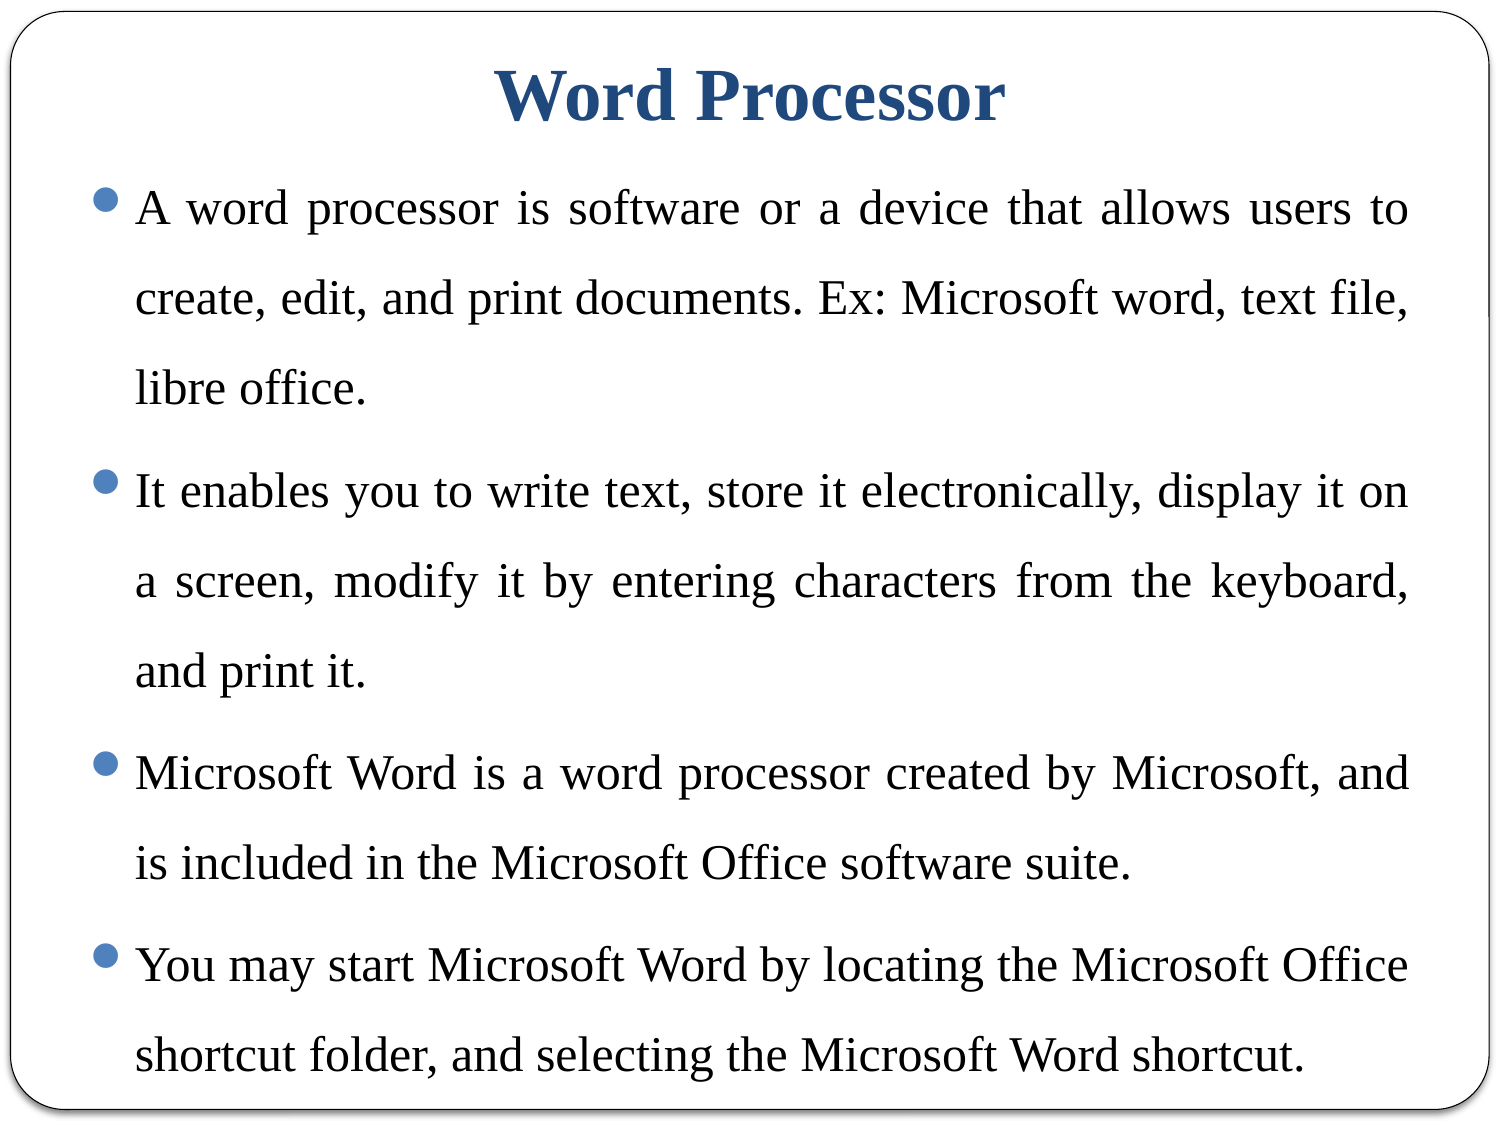

# Word Processor
A word processor is software or a device that allows users to create, edit, and print documents. Ex: Microsoft word, text file, libre office.
It enables you to write text, store it electronically, display it on a screen, modify it by entering characters from the keyboard, and print it.
Microsoft Word is a word processor created by Microsoft, and is included in the Microsoft Office software suite.
You may start Microsoft Word by locating the Microsoft Office shortcut folder, and selecting the Microsoft Word shortcut.